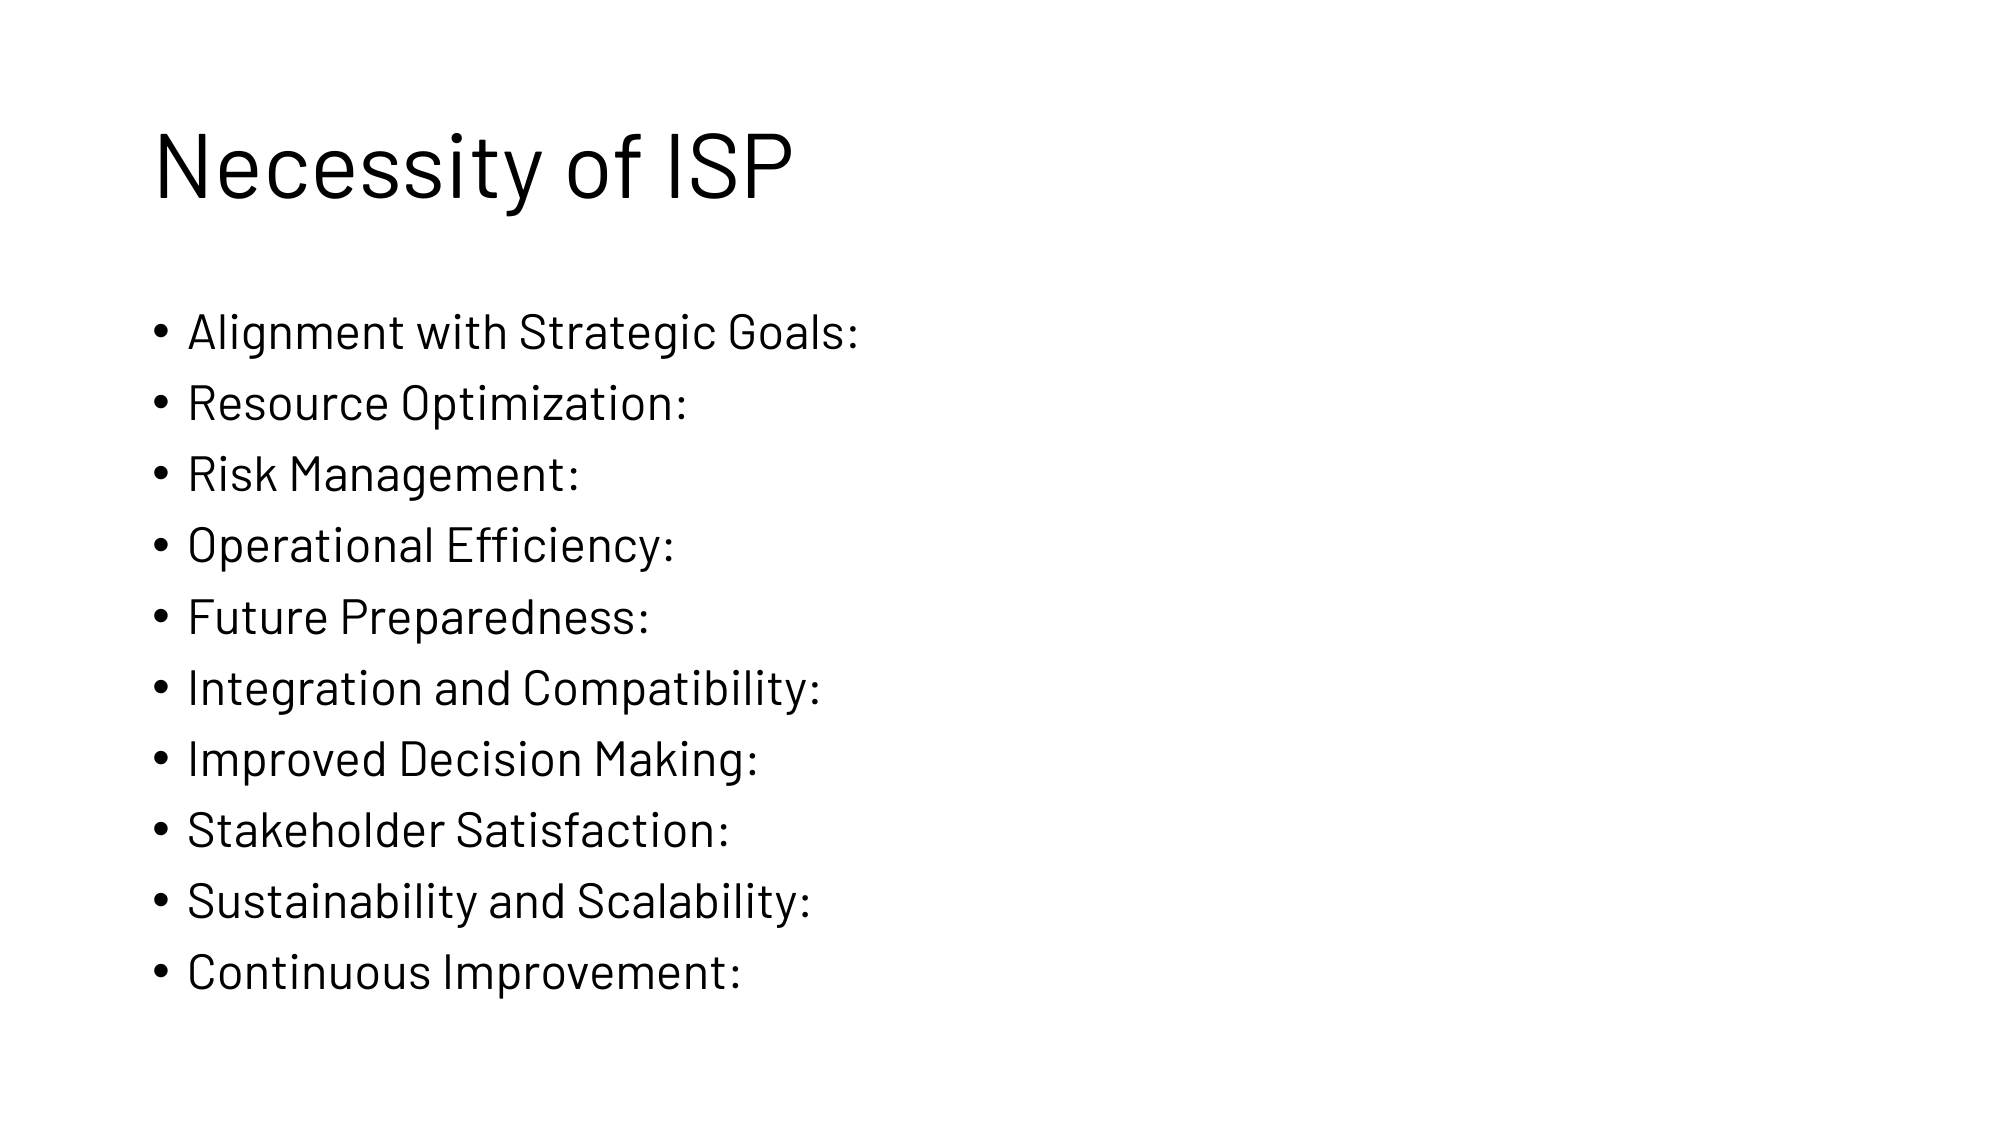

# Necessity of ISP
Alignment with Strategic Goals:
Resource Optimization:
Risk Management:
Operational Efficiency:
Future Preparedness:
Integration and Compatibility:
Improved Decision Making:
Stakeholder Satisfaction:
Sustainability and Scalability:
Continuous Improvement: